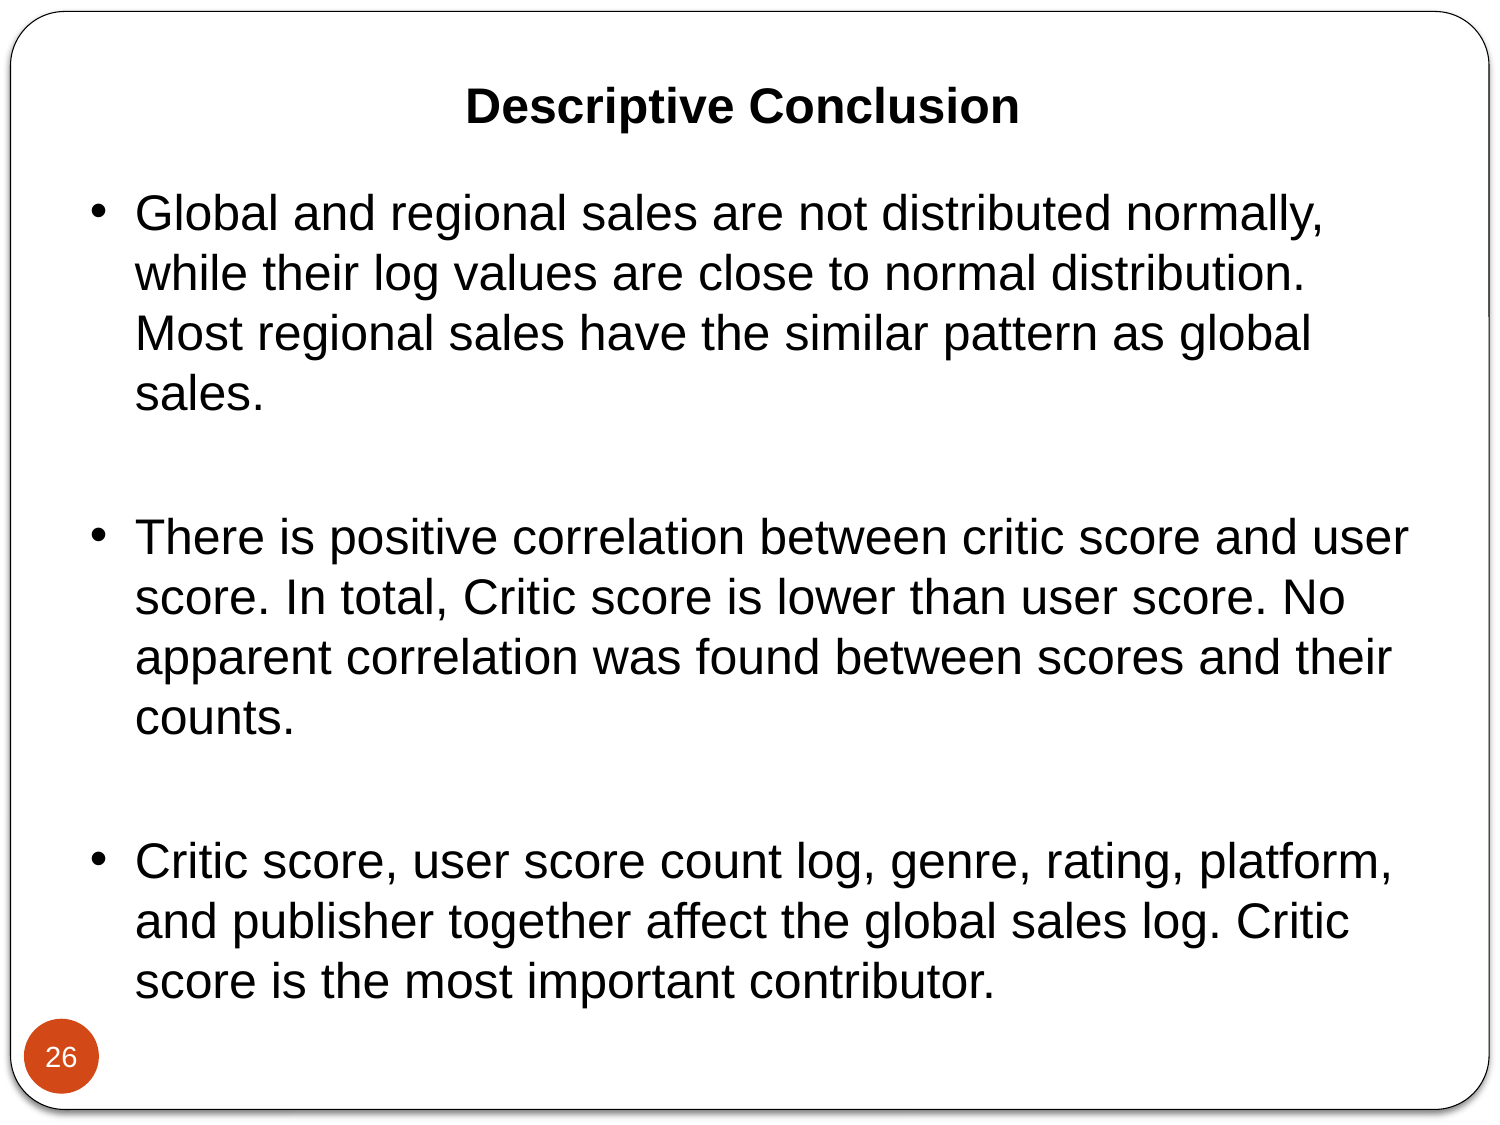

# Descriptive Conclusion
Global and regional sales are not distributed normally, while their log values are close to normal distribution. Most regional sales have the similar pattern as global sales.

There is positive correlation between critic score and user score. In total, Critic score is lower than user score. No apparent correlation was found between scores and their counts.

Critic score, user score count log, genre, rating, platform, and publisher together affect the global sales log. Critic score is the most important contributor.
26